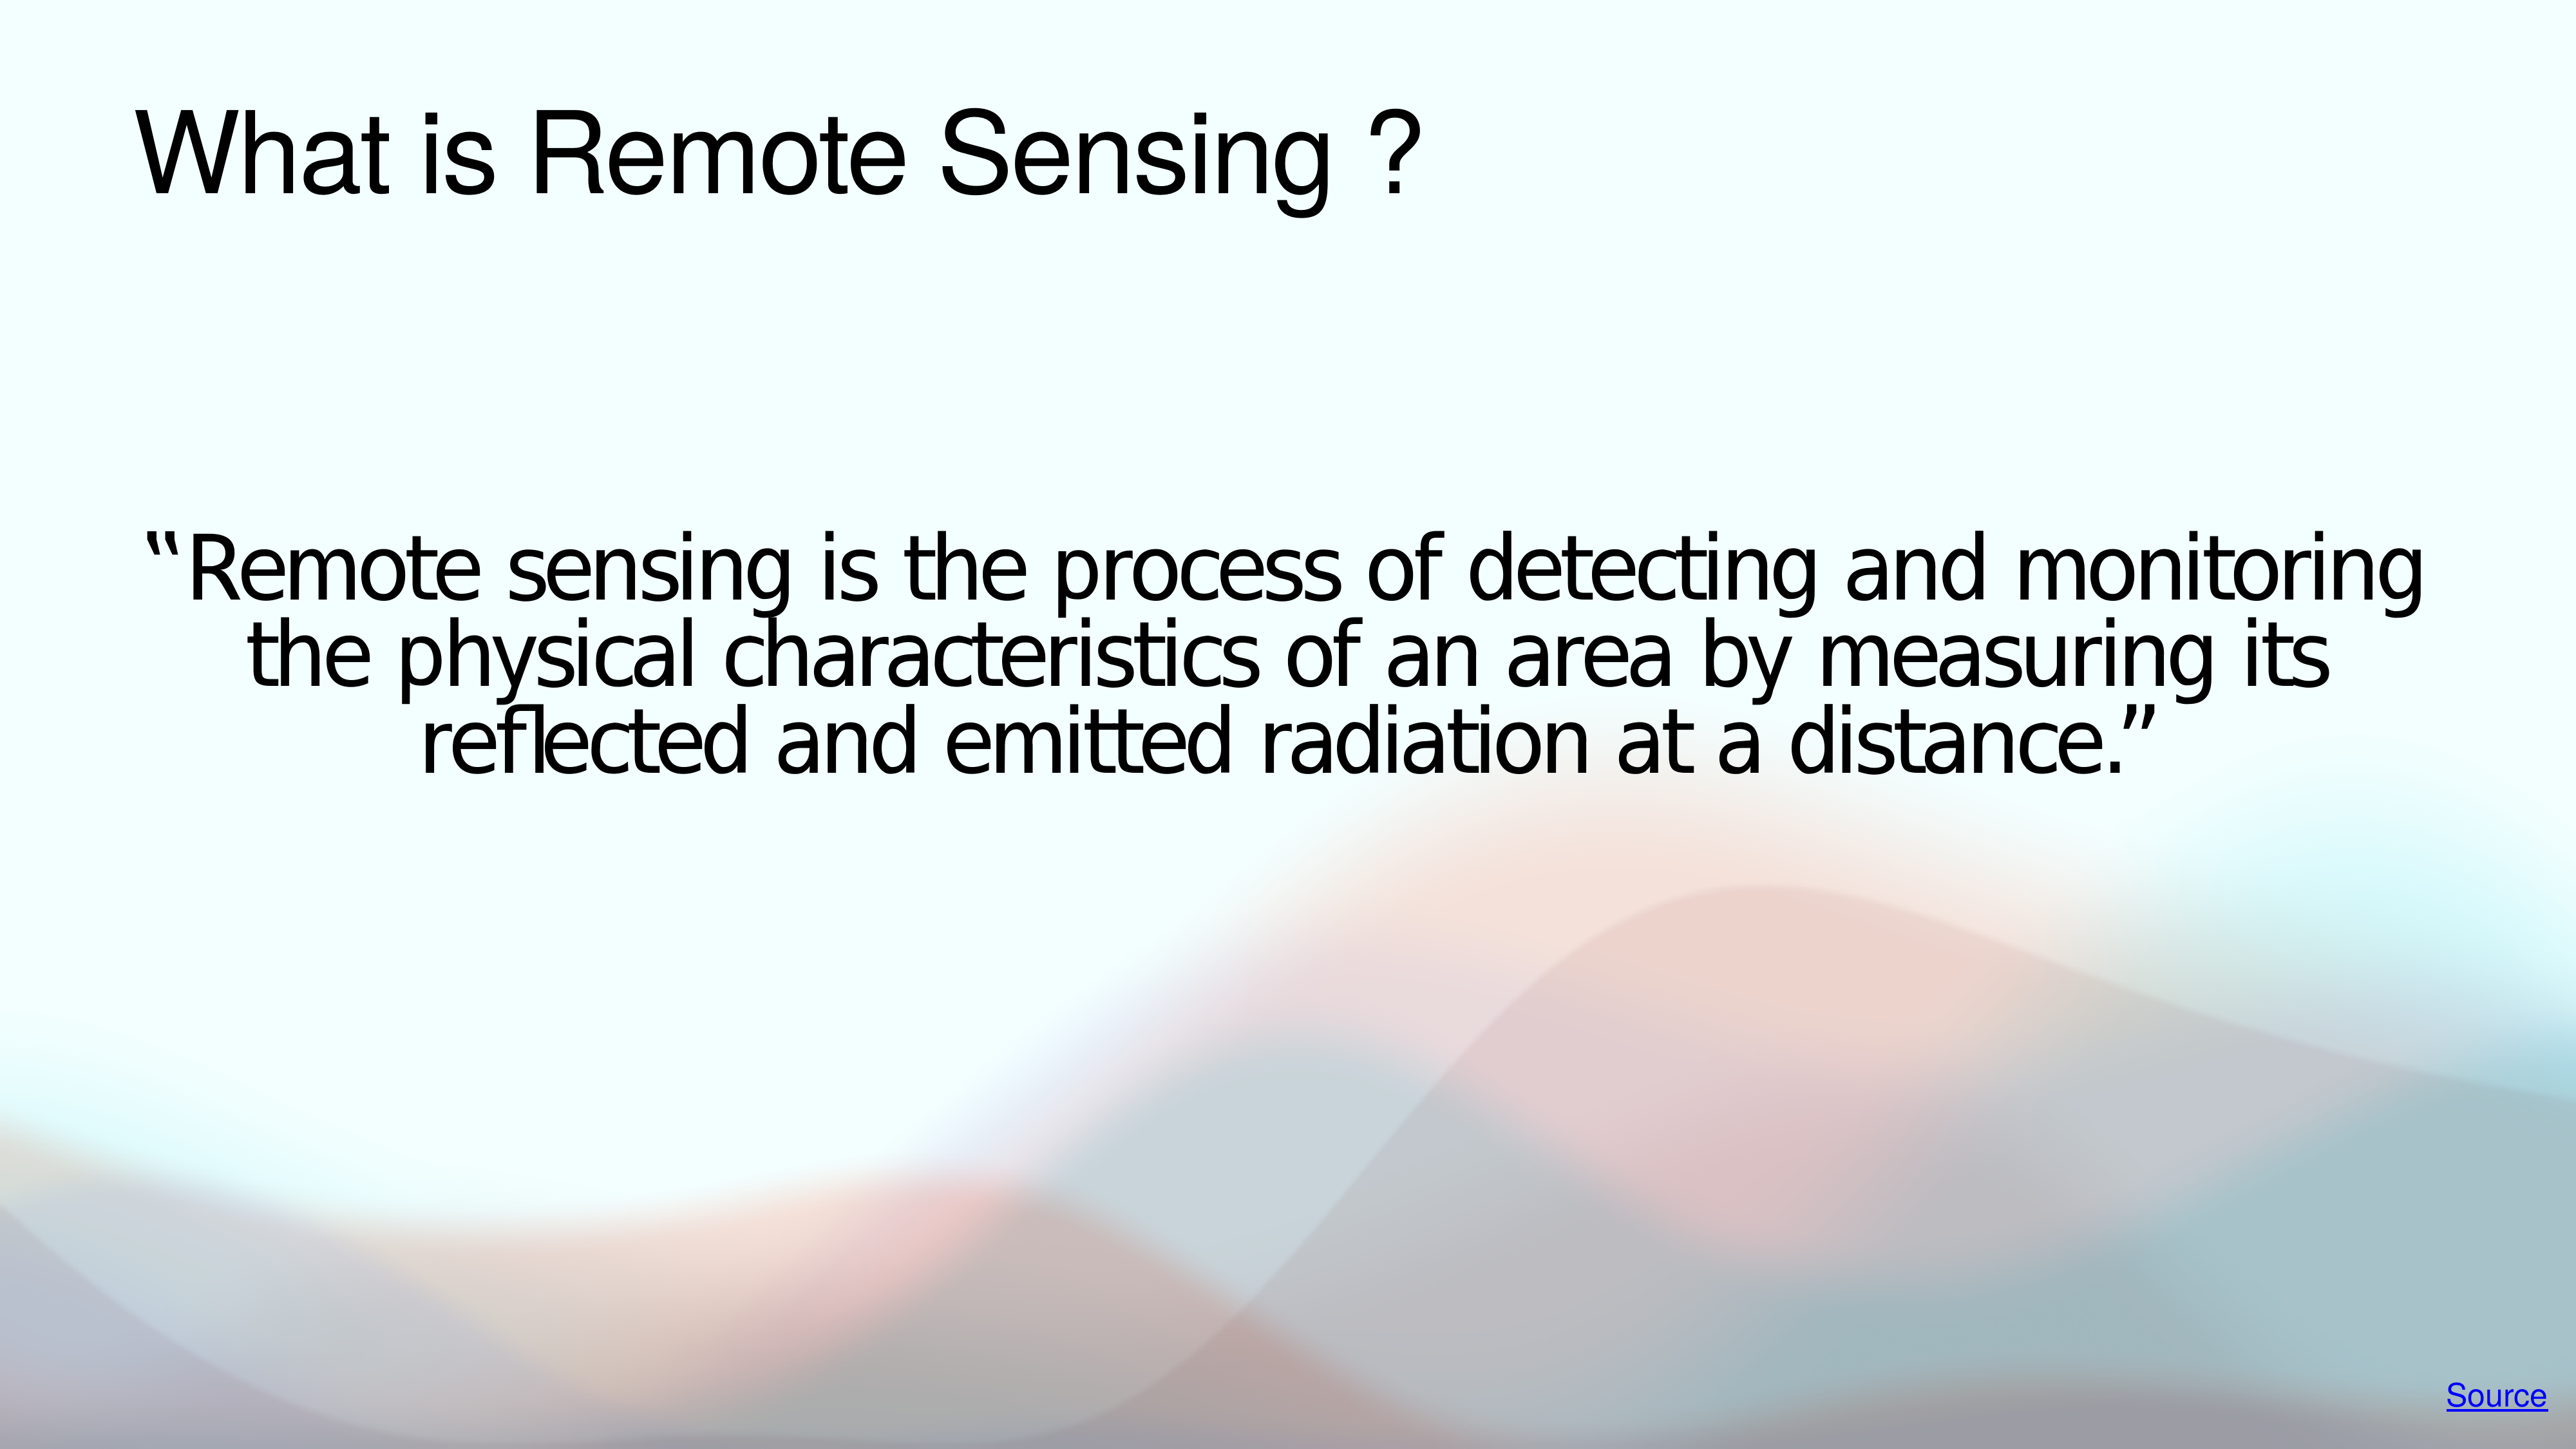

# What is Remote Sensing ?
“Remote sensing is the process of detecting and monitoring the physical characteristics of an area by measuring its reflected and emitted radiation at a distance.”
Source